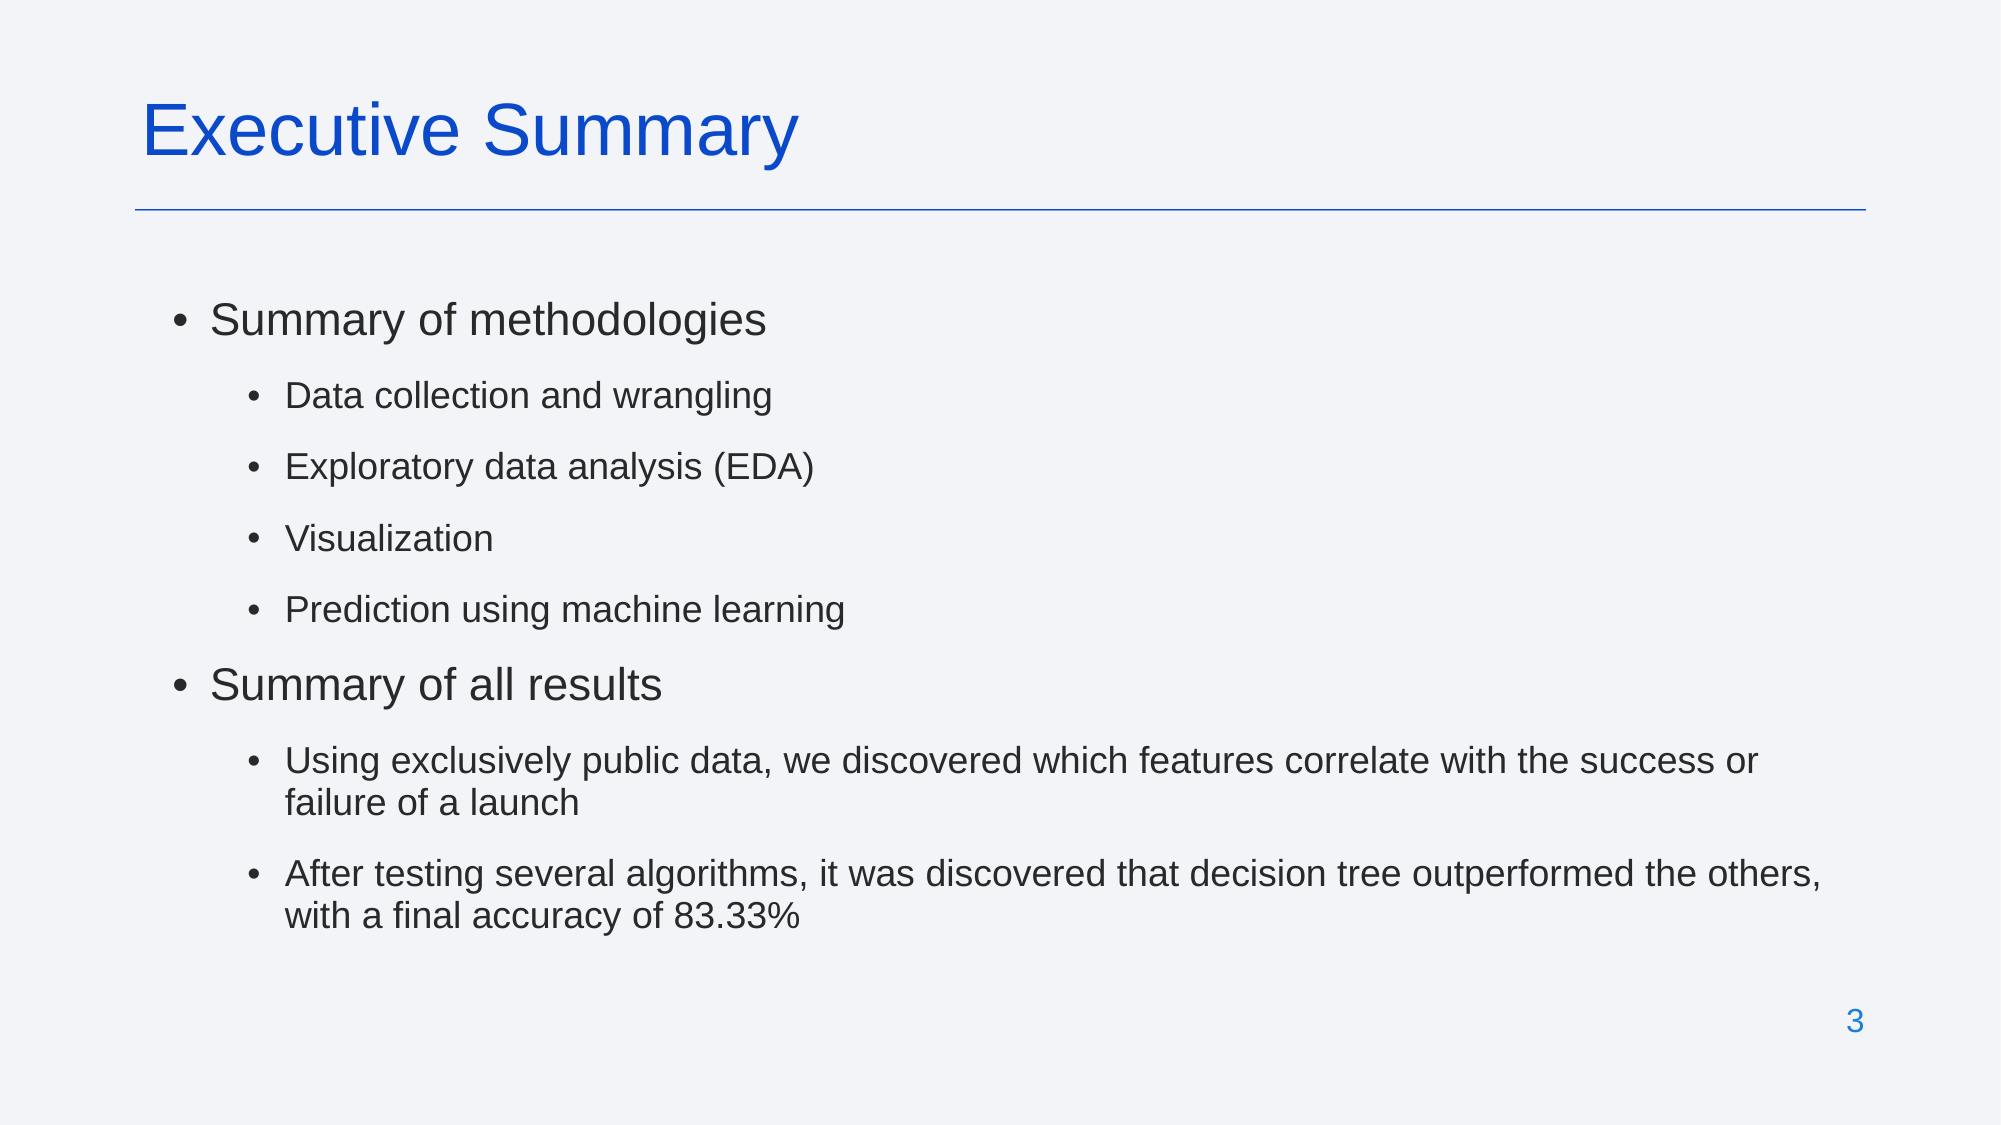

Executive Summary
Summary of methodologies
Data collection and wrangling
Exploratory data analysis (EDA)
Visualization
Prediction using machine learning
Summary of all results
Using exclusively public data, we discovered which features correlate with the success or failure of a launch
After testing several algorithms, it was discovered that decision tree outperformed the others, with a final accuracy of 83.33%
3